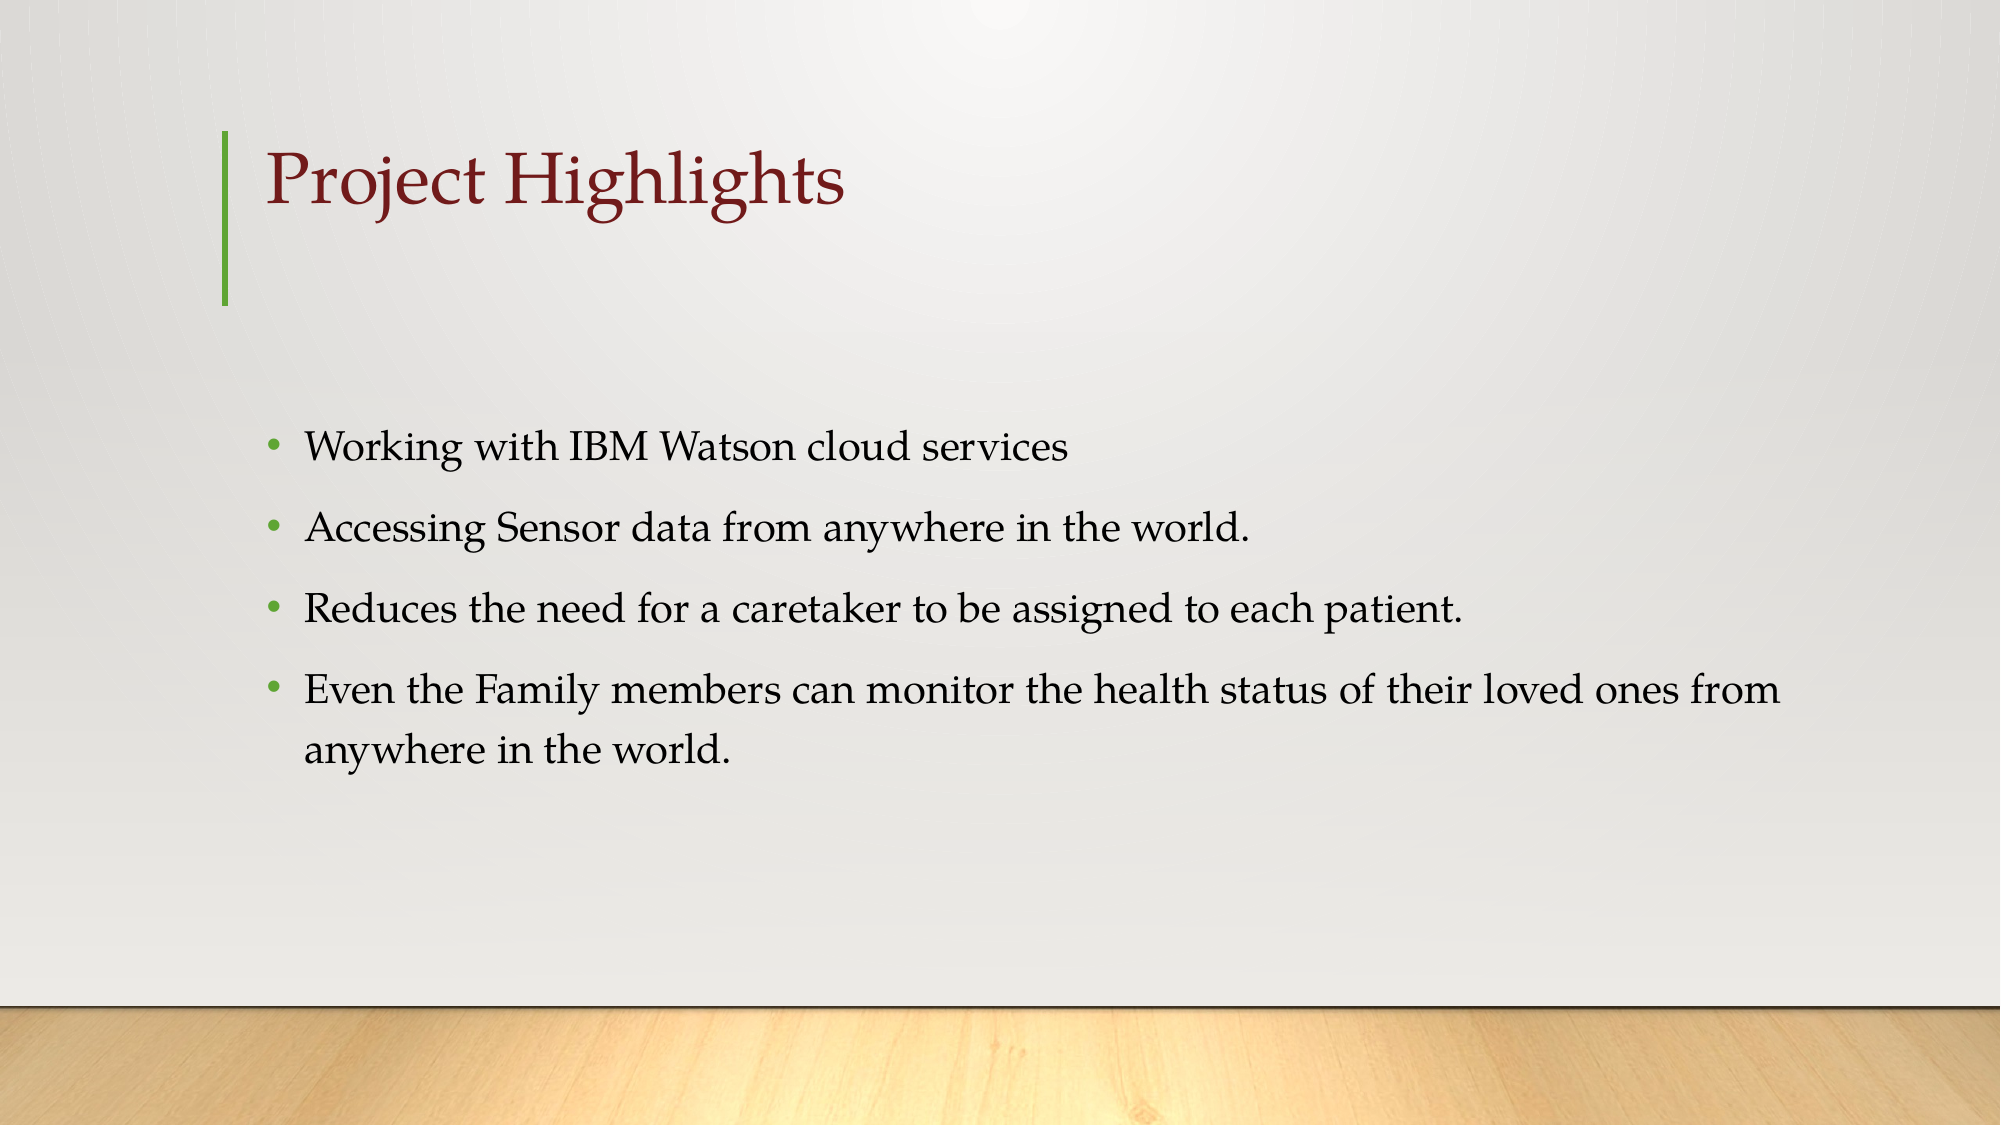

# Project Highlights

Working with IBM Watson cloud services
Accessing Sensor data from anywhere in the world.
Reduces the need for a caretaker to be assigned to each patient.
Even the Family members can monitor the health status of their loved ones from anywhere in the world.